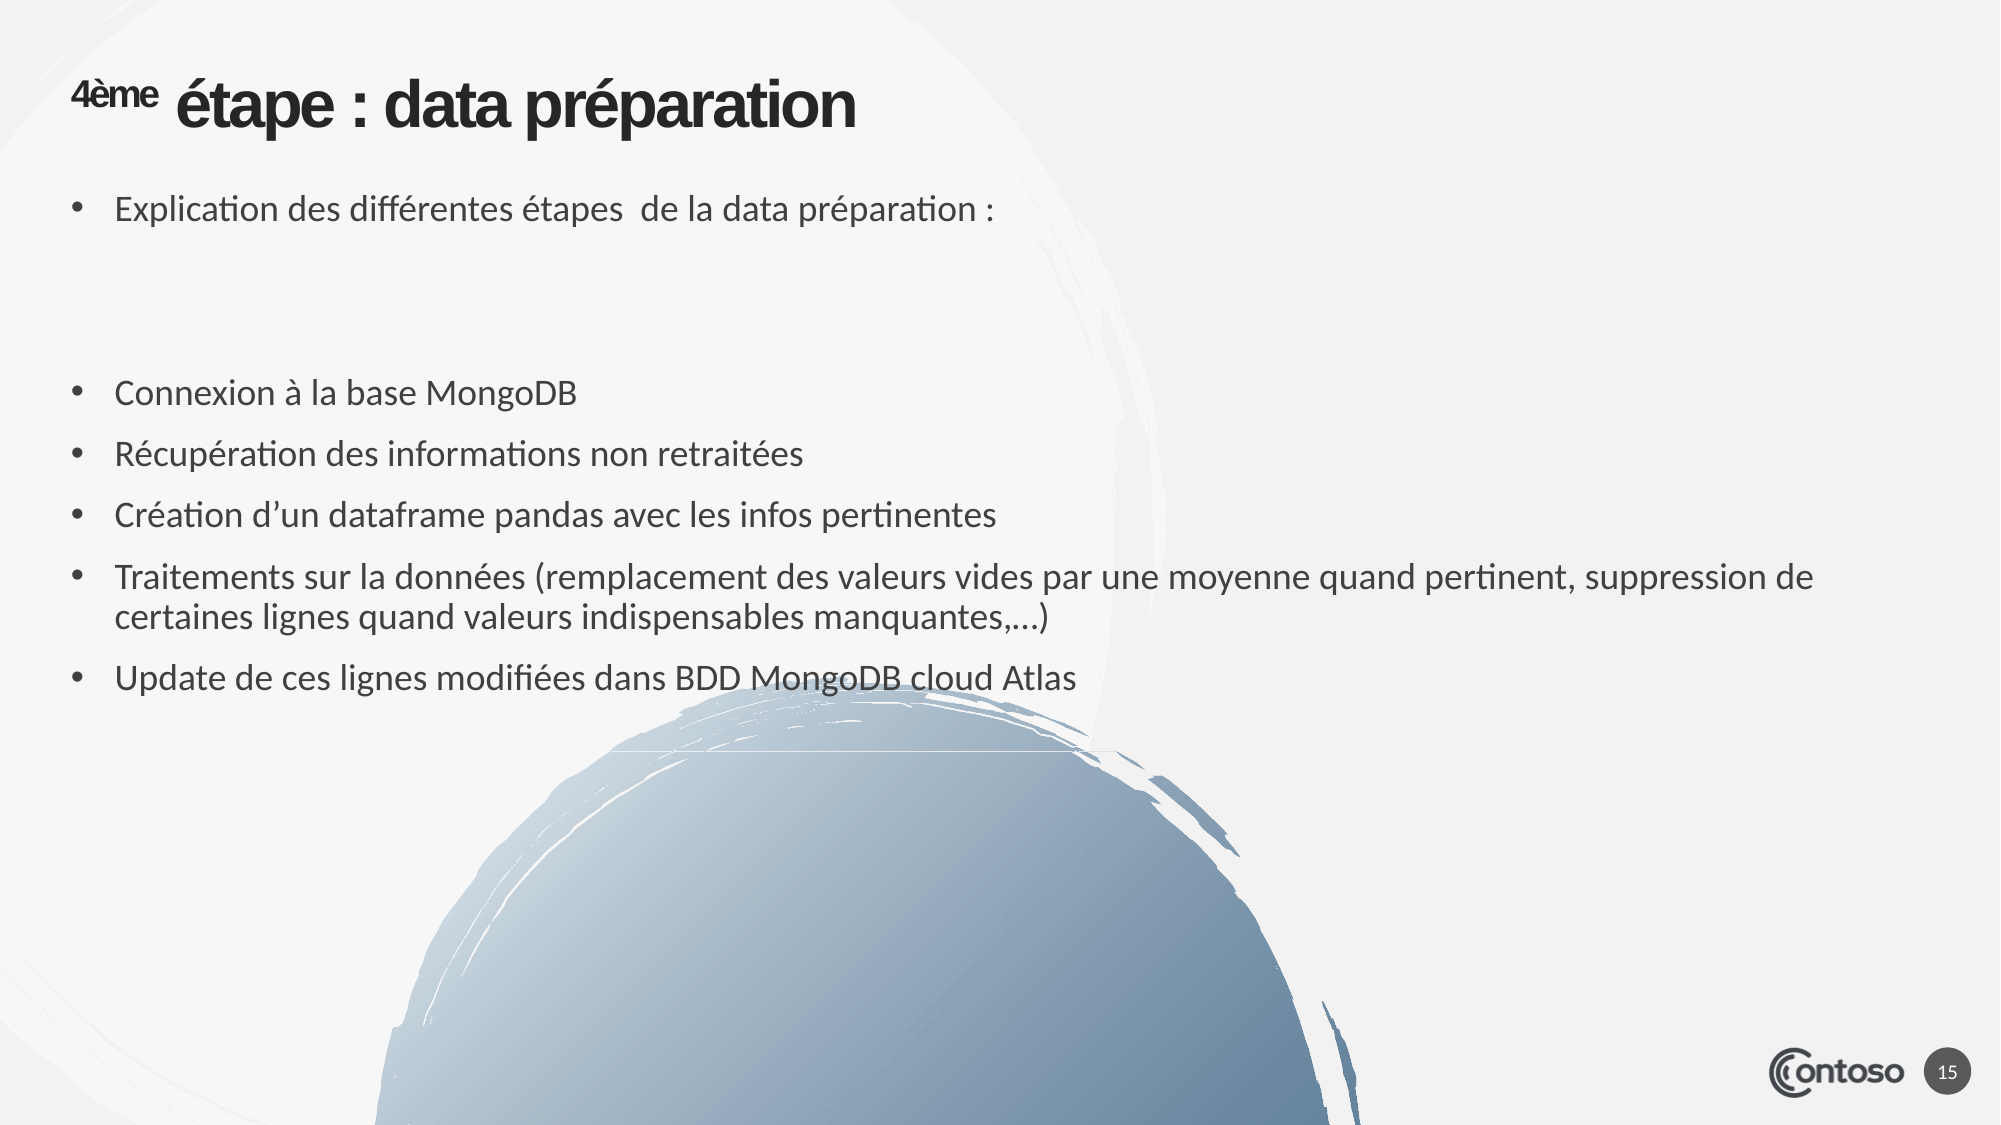

# 4ème étape : data préparation
Explication des différentes étapes  de la data préparation :

Connexion à la base MongoDB
Récupération des informations non retraitées
Création d’un dataframe pandas avec les infos pertinentes
Traitements sur la données (remplacement des valeurs vides par une moyenne quand pertinent, suppression de certaines lignes quand valeurs indispensables manquantes,…)
Update de ces lignes modifiées dans BDD MongoDB cloud Atlas
15